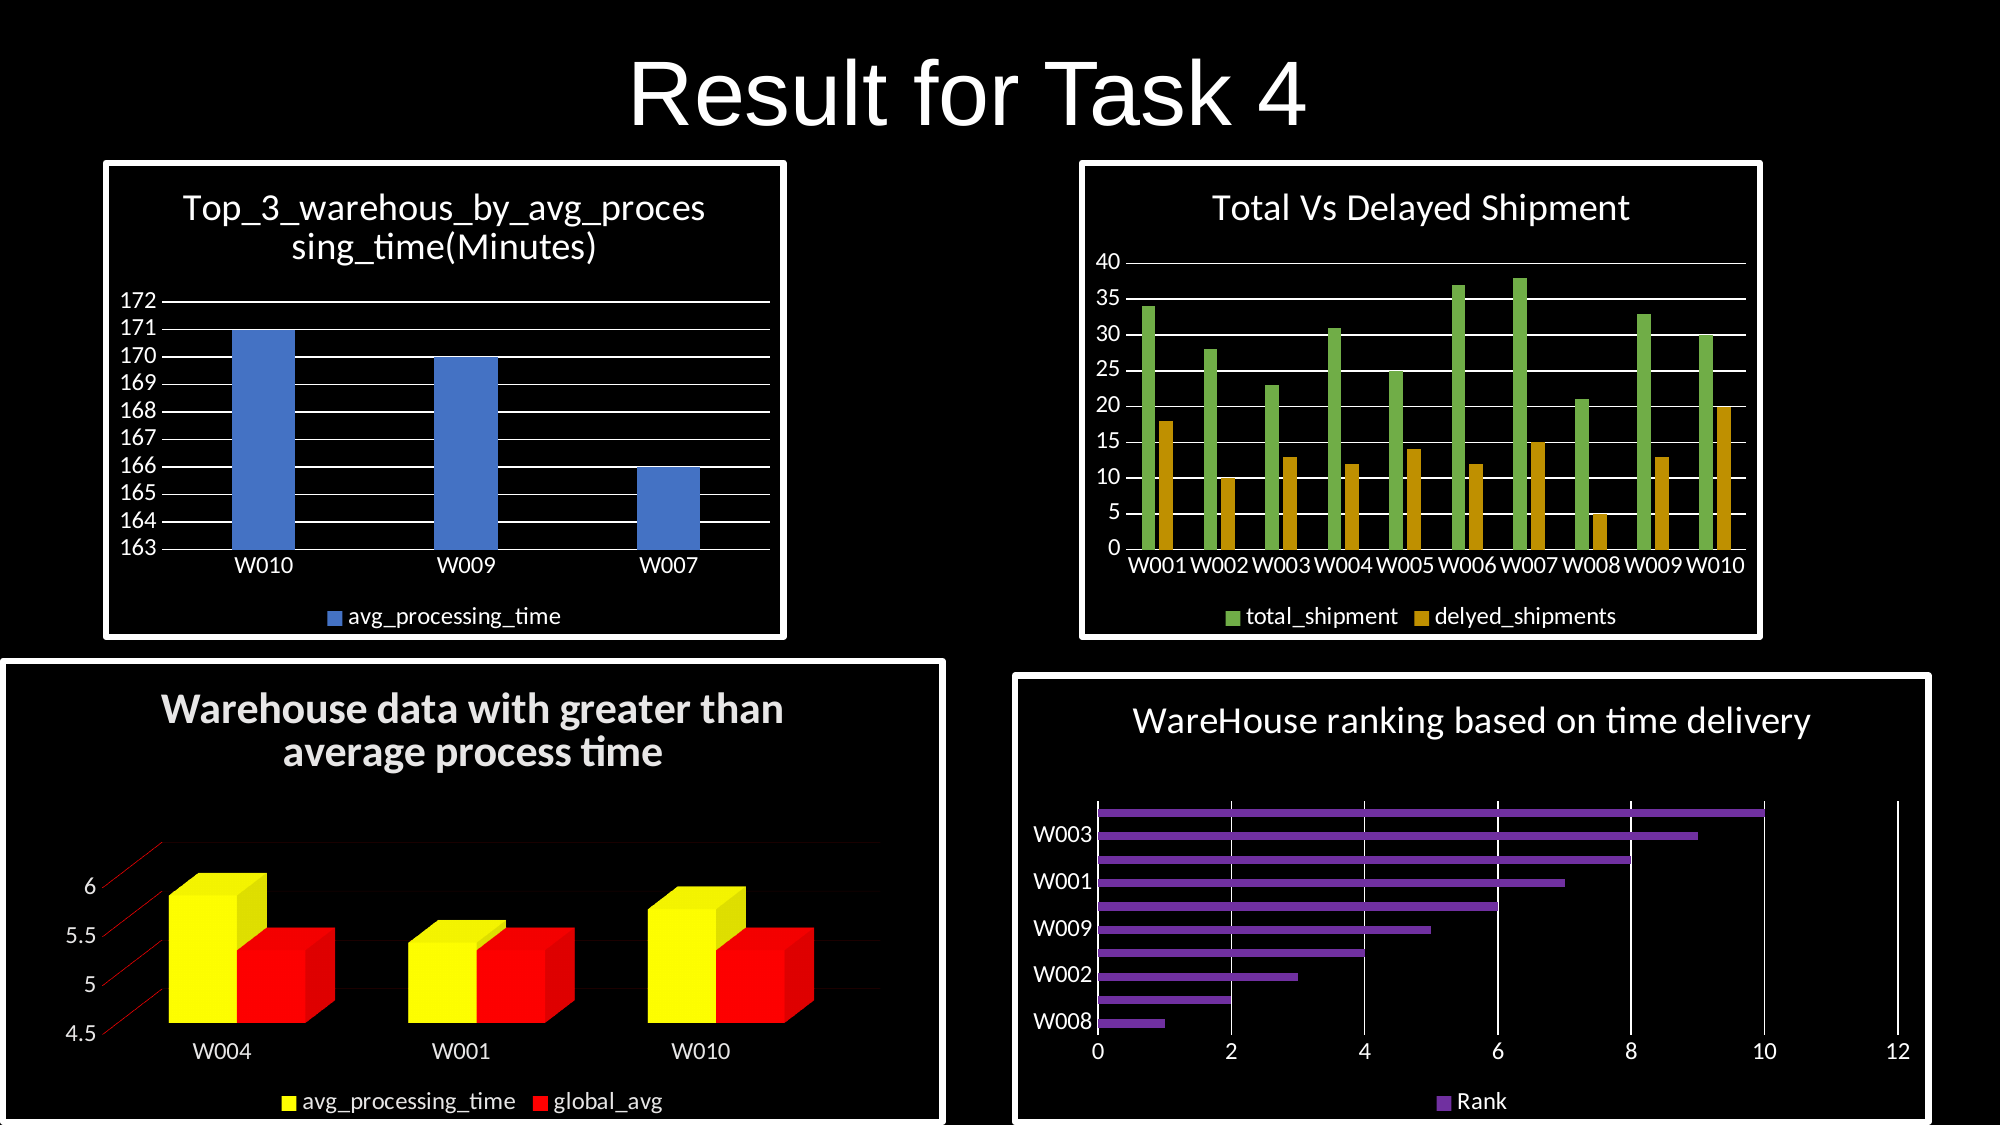

# Result for Task 4

### Chart: Top_3_warehous_by_avg_processing_time(Minutes)

| Category | avg_processing_time |
|---|---|
| W010 | 171.0 |
| W009 | 170.0 |
| W007 | 166.0 |

### Chart: Total Vs Delayed Shipment

| Category | total_shipment | delyed_shipments |
|---|---|---|
| W001 | 34.0 | 18.0 |
| W002 | 28.0 | 10.0 |
| W003 | 23.0 | 13.0 |
| W004 | 31.0 | 12.0 |
| W005 | 25.0 | 14.0 |
| W006 | 37.0 | 12.0 |
| W007 | 38.0 | 15.0 |
| W008 | 21.0 | 5.0 |
| W009 | 33.0 | 13.0 |
| W010 | 30.0 | 20.0 |

[unsupported chart]

### Chart: WareHouse ranking based on time delivery

| Category | Rank |
|---|---|
| W008 | 1.0 |
| W006 | 2.0 |
| W002 | 3.0 |
| W004 | 4.0 |
| W009 | 5.0 |
| W007 | 6.0 |
| W001 | 7.0 |
| W005 | 8.0 |
| W003 | 9.0 |
| W010 | 10.0 |